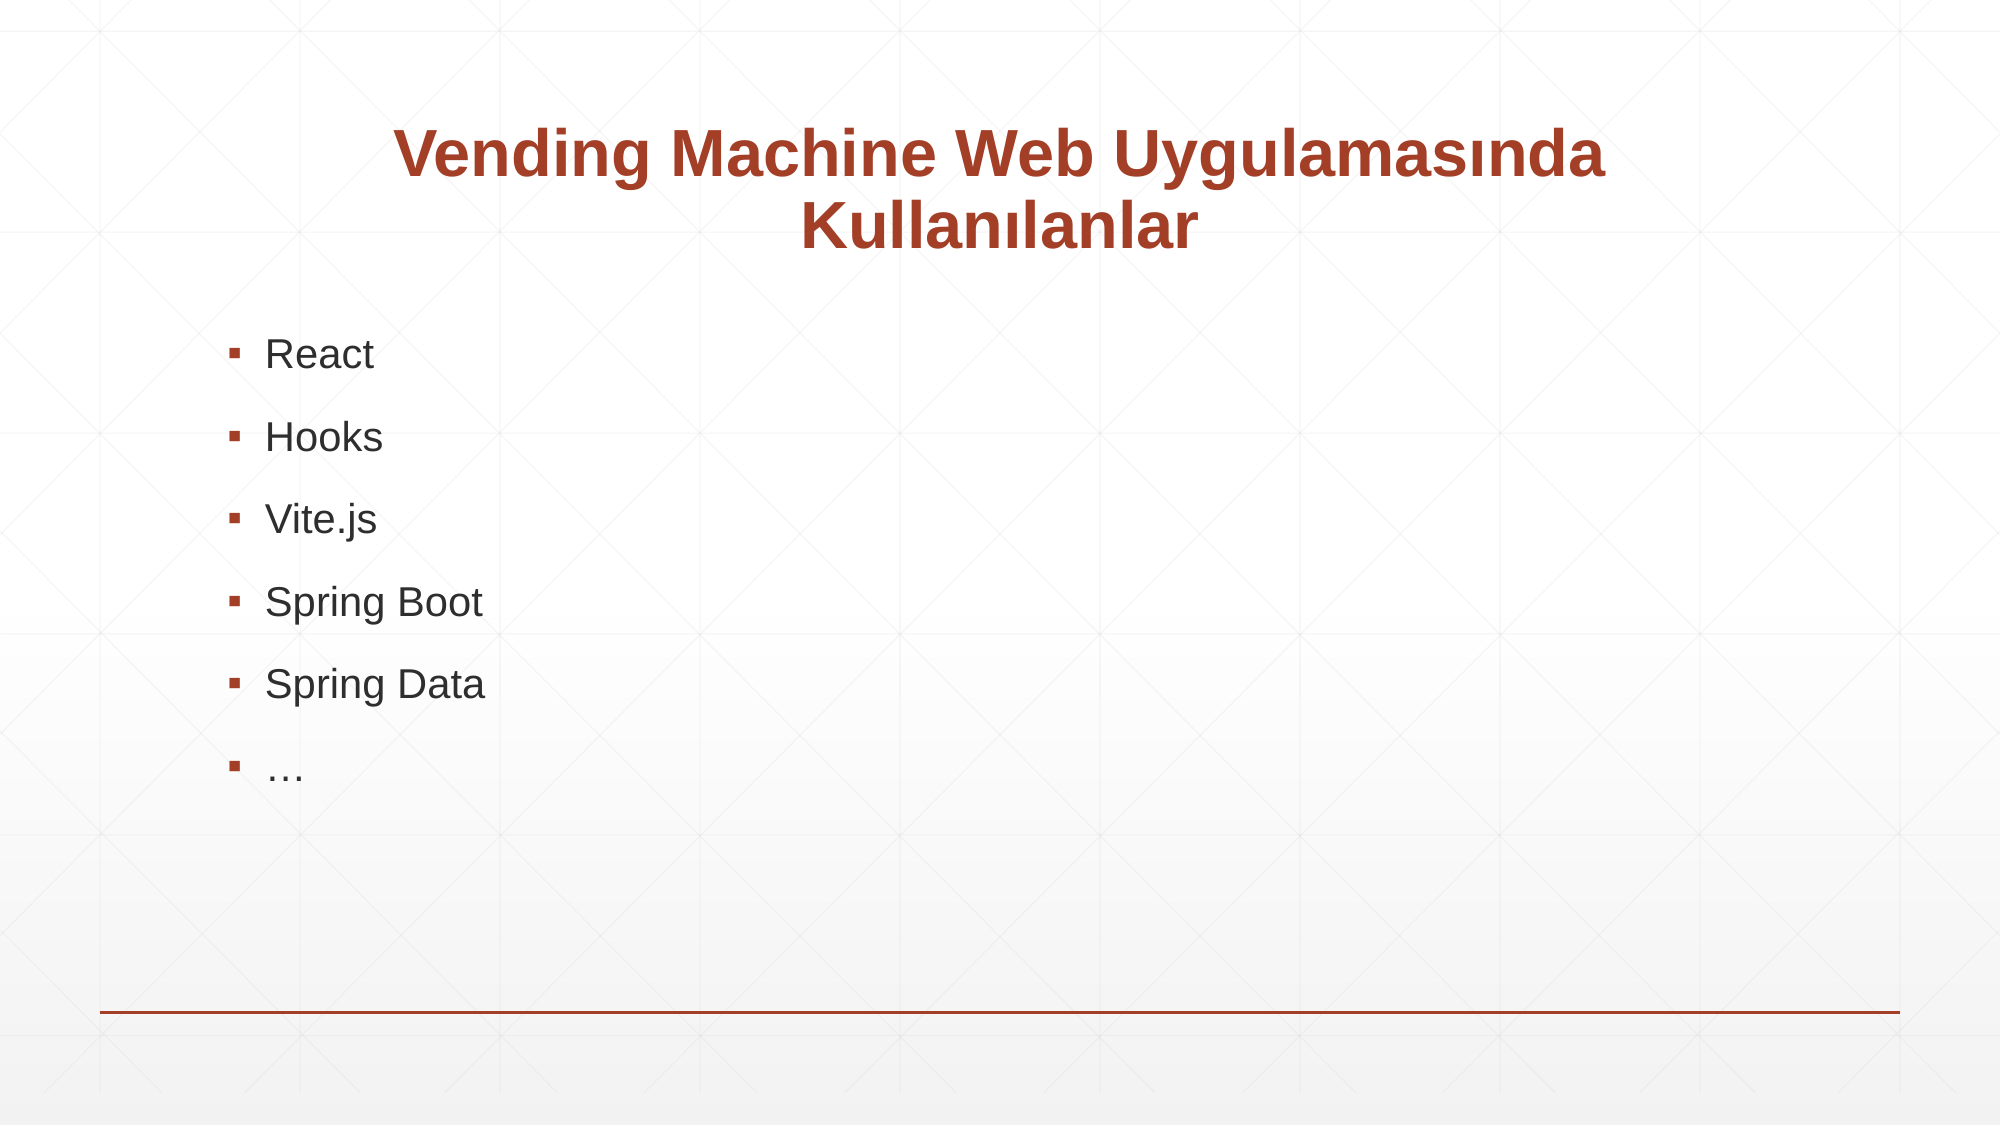

# Vending Machine Web Uygulamasında Kullanılanlar
React
Hooks
Vite.js
Spring Boot
Spring Data
…